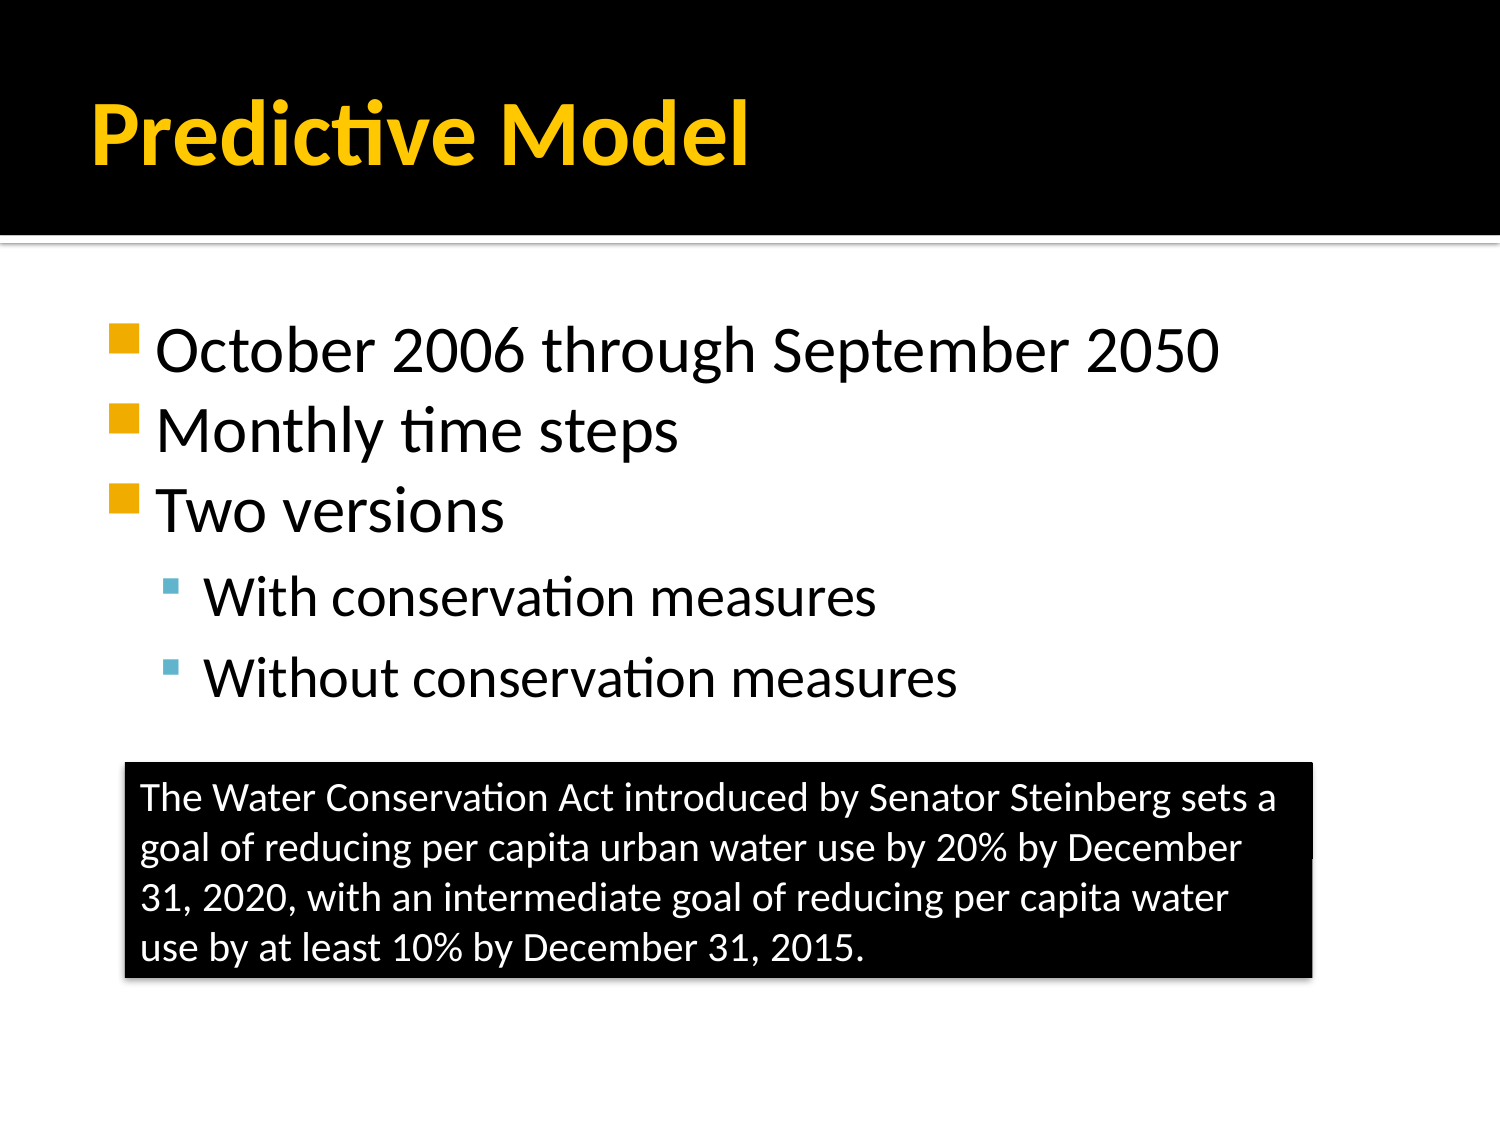

# Predictive Model
October 2006 through September 2050
Monthly time steps
Two versions
With conservation measures
Without conservation measures
The Water Conservation Act introduced by Senator Steinberg sets a goal of reducing per capita urban water use by 20% by December 31, 2020, with an intermediate goal of reducing per capita water use by at least 10% by December 31, 2015.